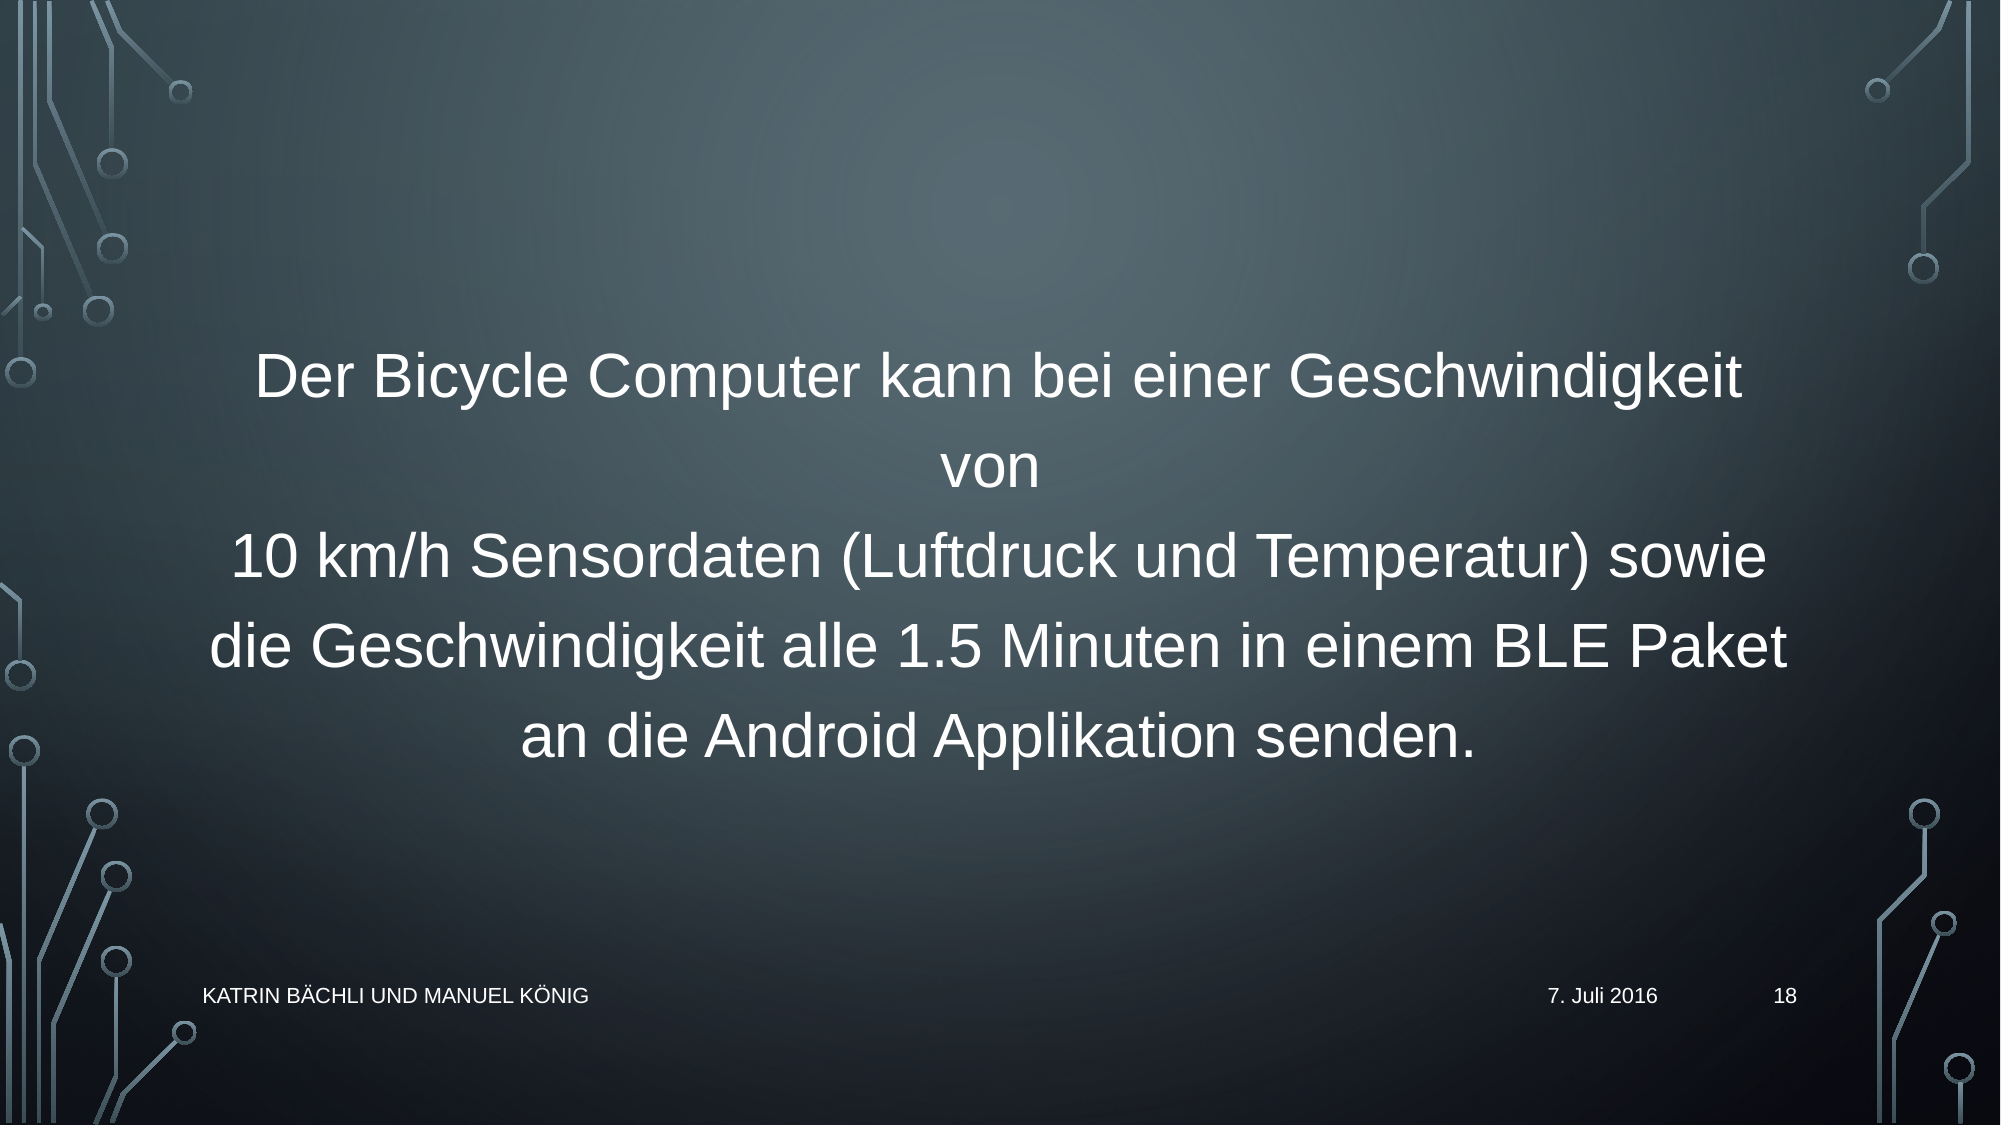

Der Bicycle Computer kann bei einer Geschwindigkeit von
10 km/h Sensordaten (Luftdruck und Temperatur) sowie die Geschwindigkeit alle 1.5 Minuten in einem BLE Paket an die Android Applikation senden.
18
Katrin Bächli und Manuel König
7. Juli 2016